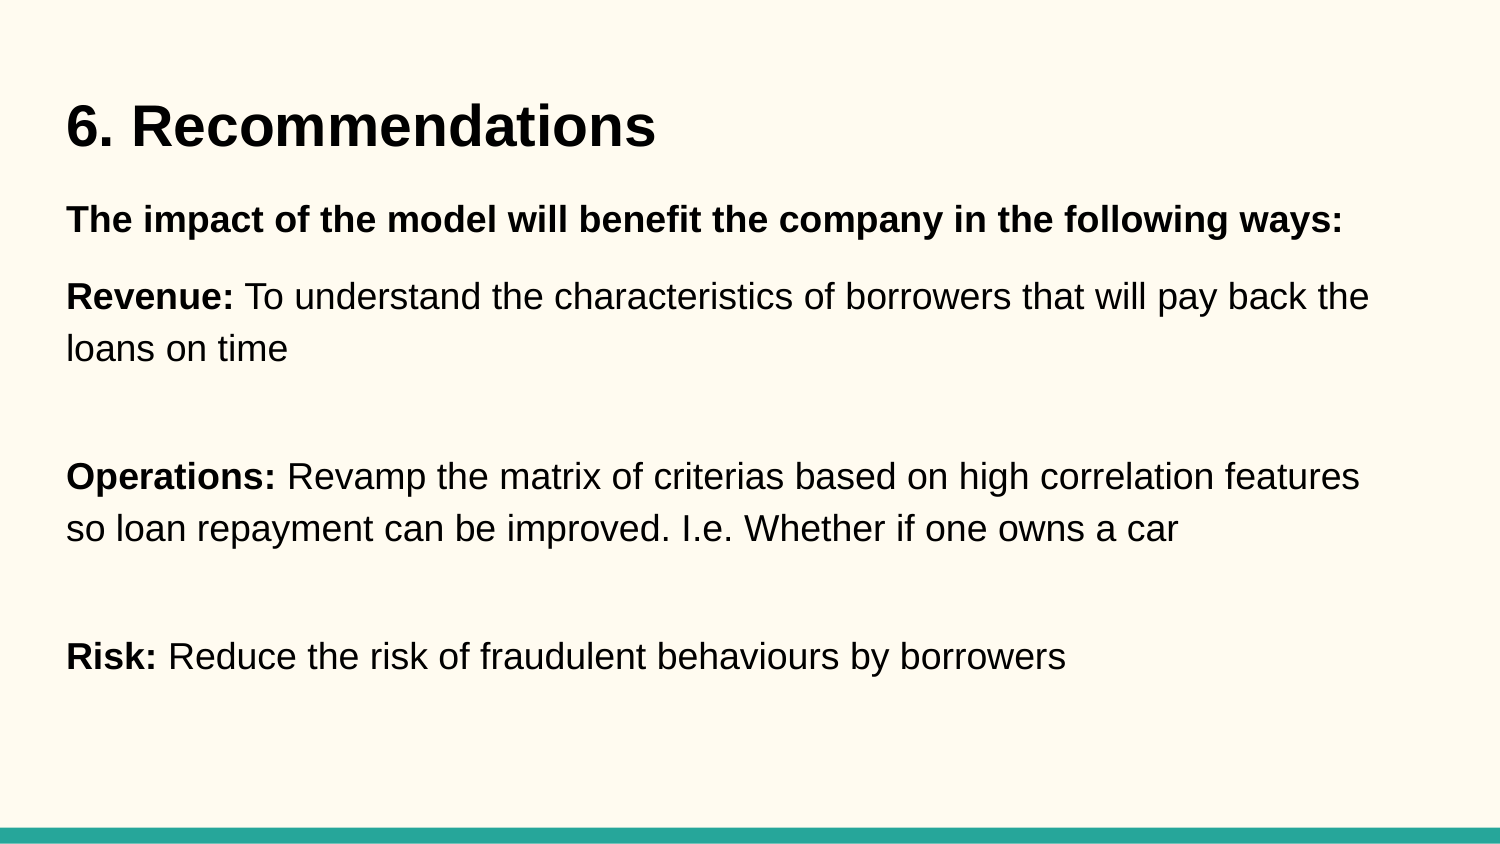

# 6. Recommendations
The impact of the model will benefit the company in the following ways:
Revenue: To understand the characteristics of borrowers that will pay back the loans on time
Operations: Revamp the matrix of criterias based on high correlation features so loan repayment can be improved. I.e. Whether if one owns a car
Risk: Reduce the risk of fraudulent behaviours by borrowers